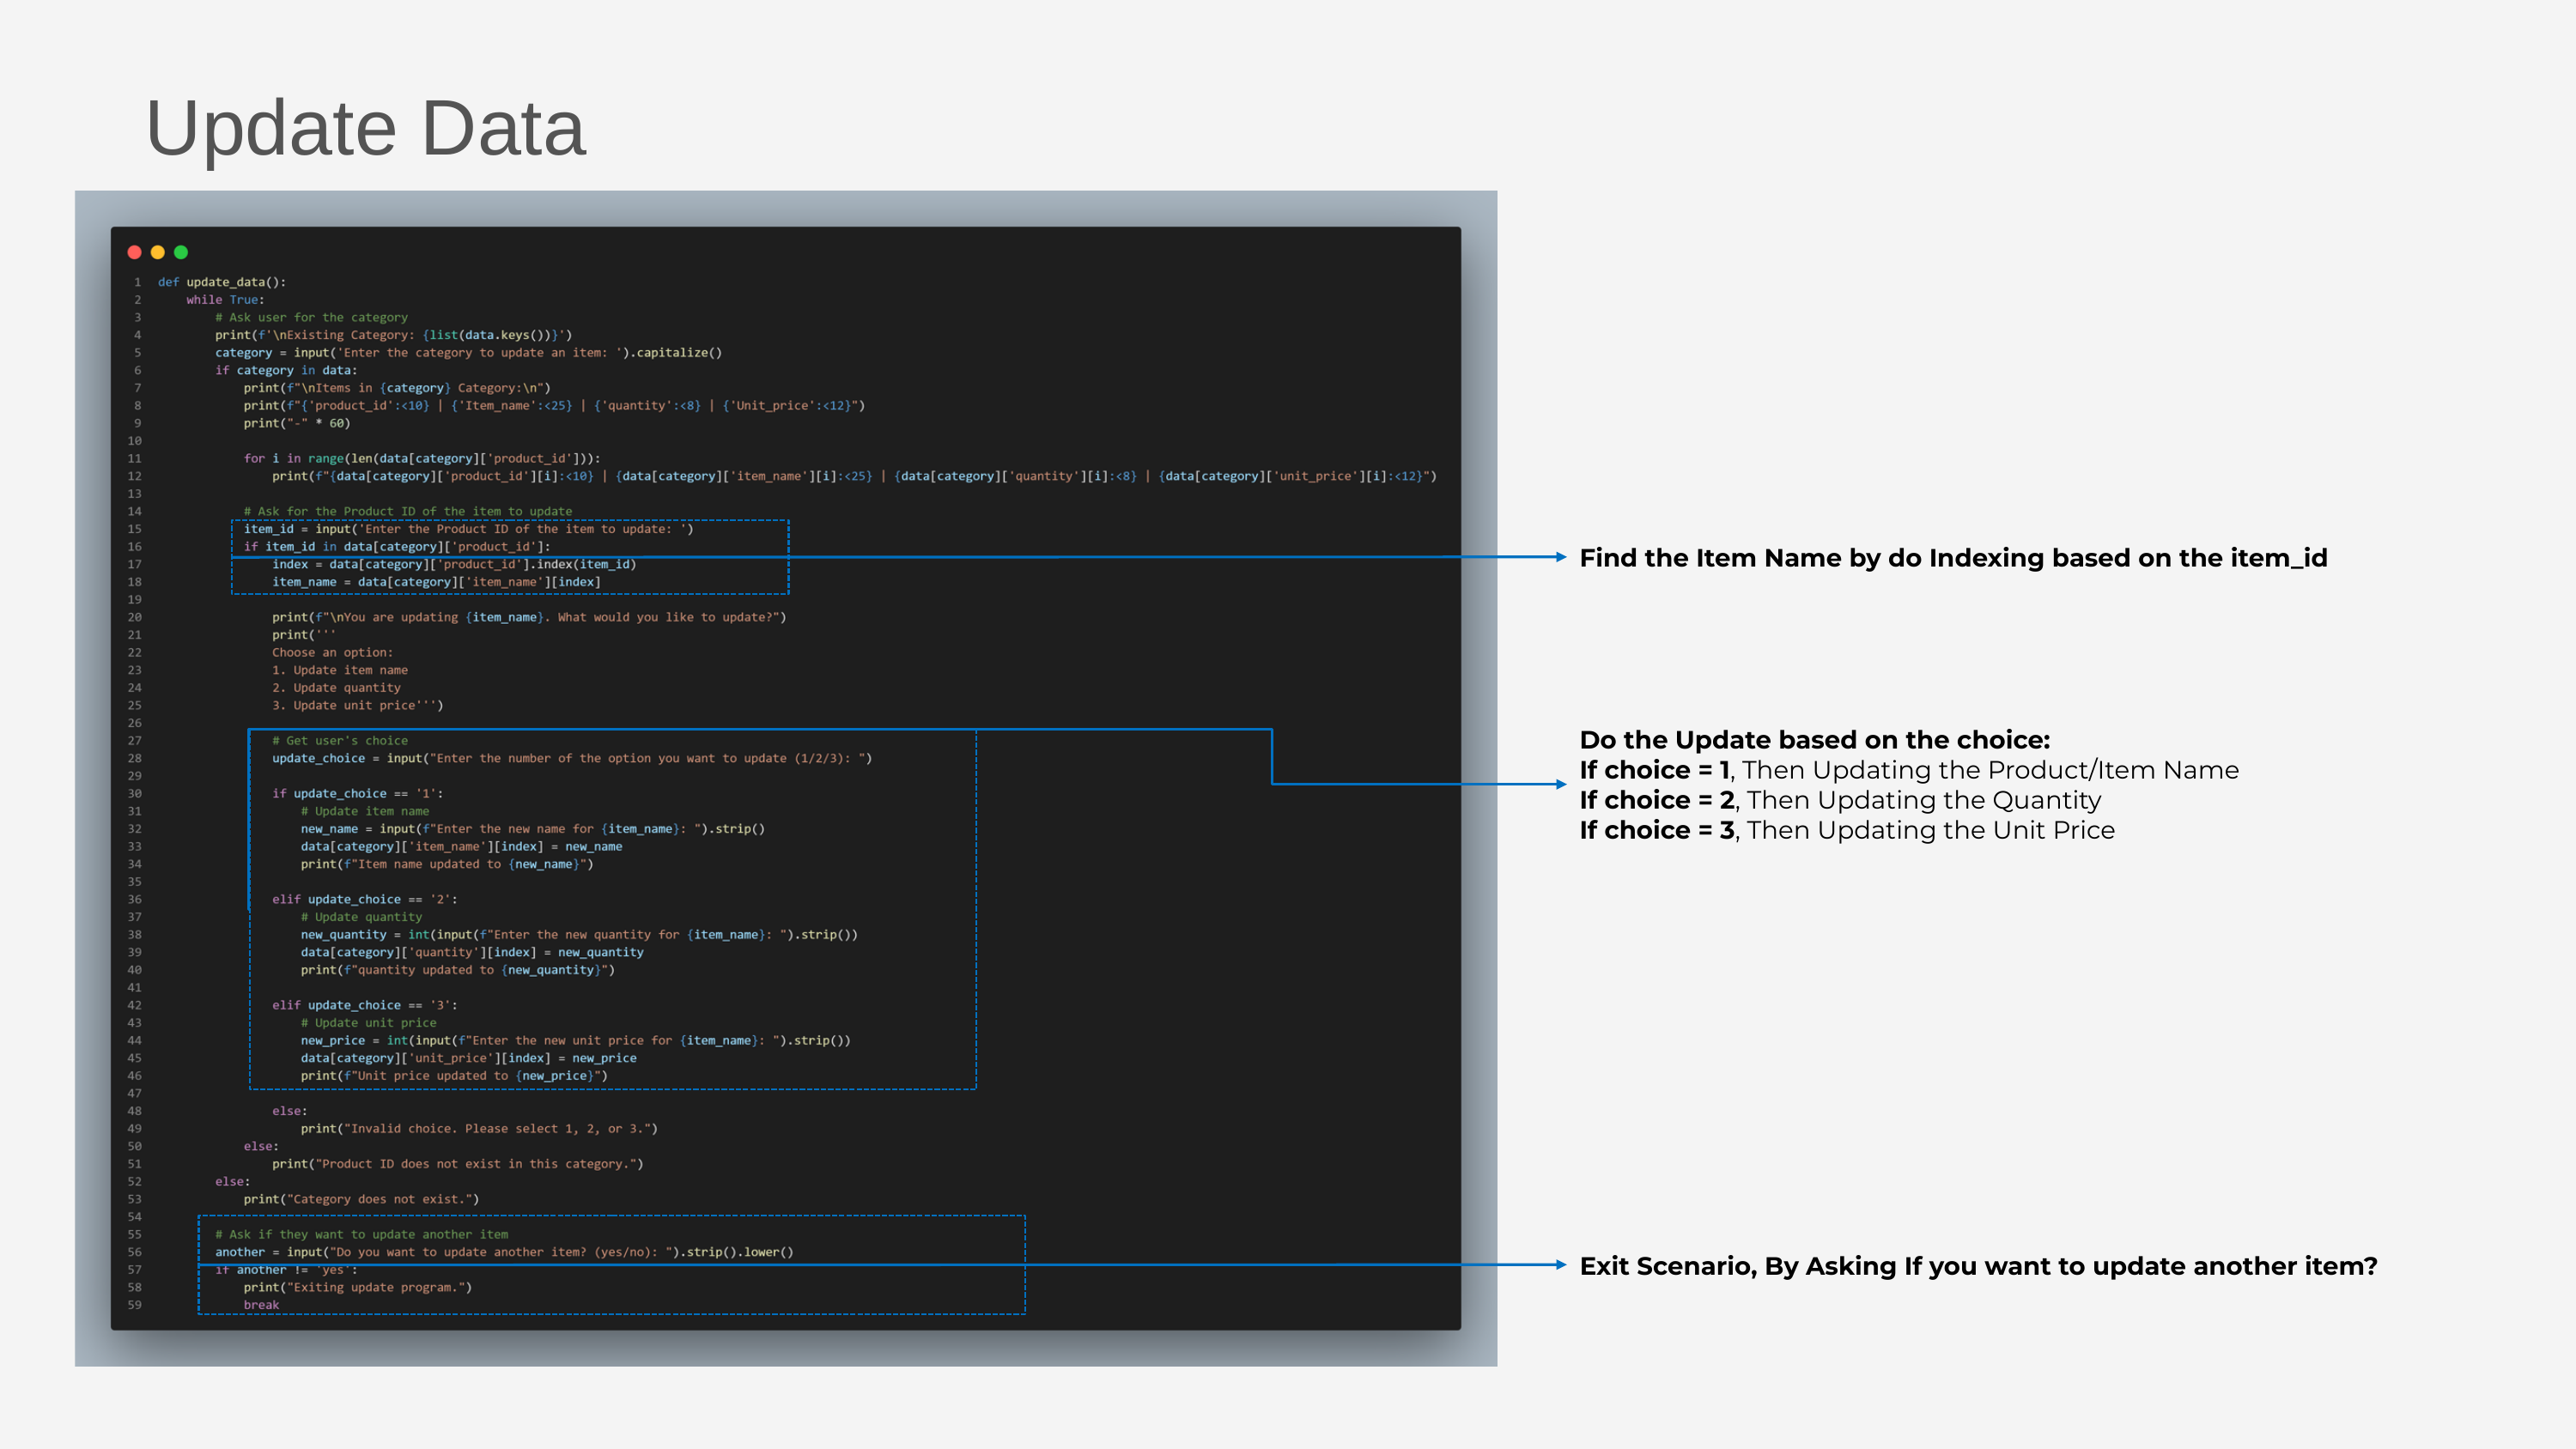

Update Data

Find the Item Name by do Indexing based on the item_id
Do the Update based on the choice:
If choice = 1, Then Updating the Product/Item Name
If choice = 2, Then Updating the Quantity
If choice = 3, Then Updating the Unit Price

Exit Scenario, By Asking If you want to update another item?